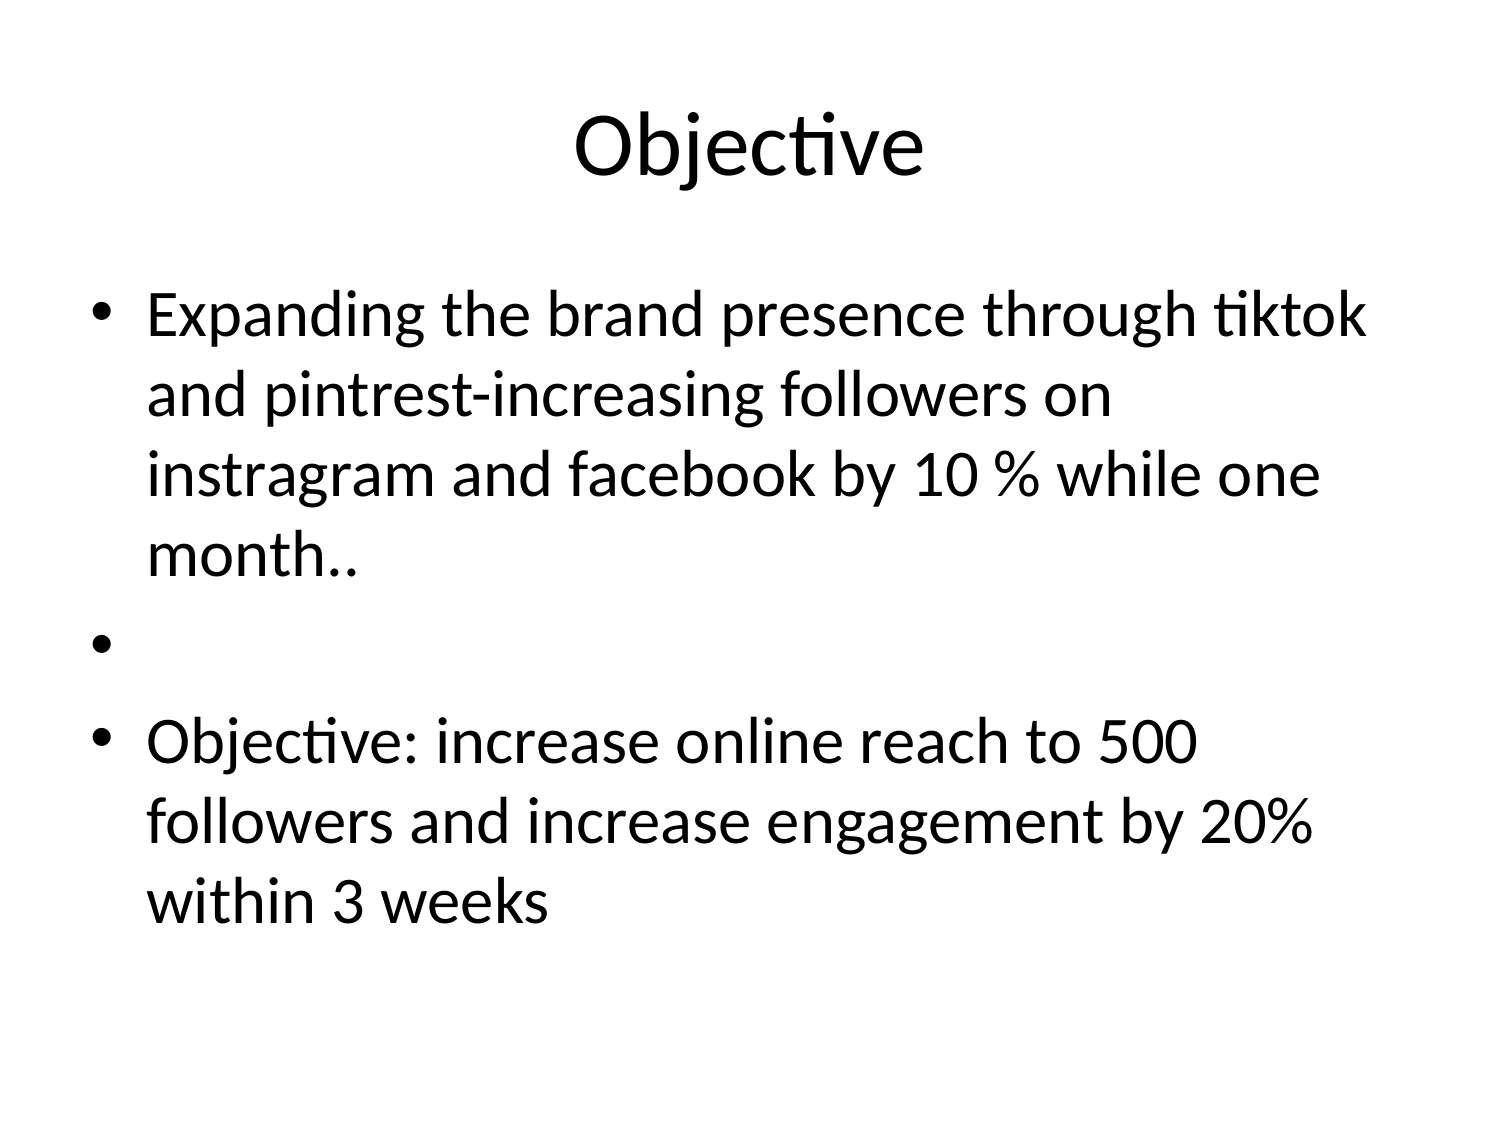

# Objective
Expanding the brand presence through tiktok and pintrest-increasing followers on instragram and facebook by 10 % while one month..

Objective: increase online reach to 500 followers and increase engagement by 20% within 3 weeks